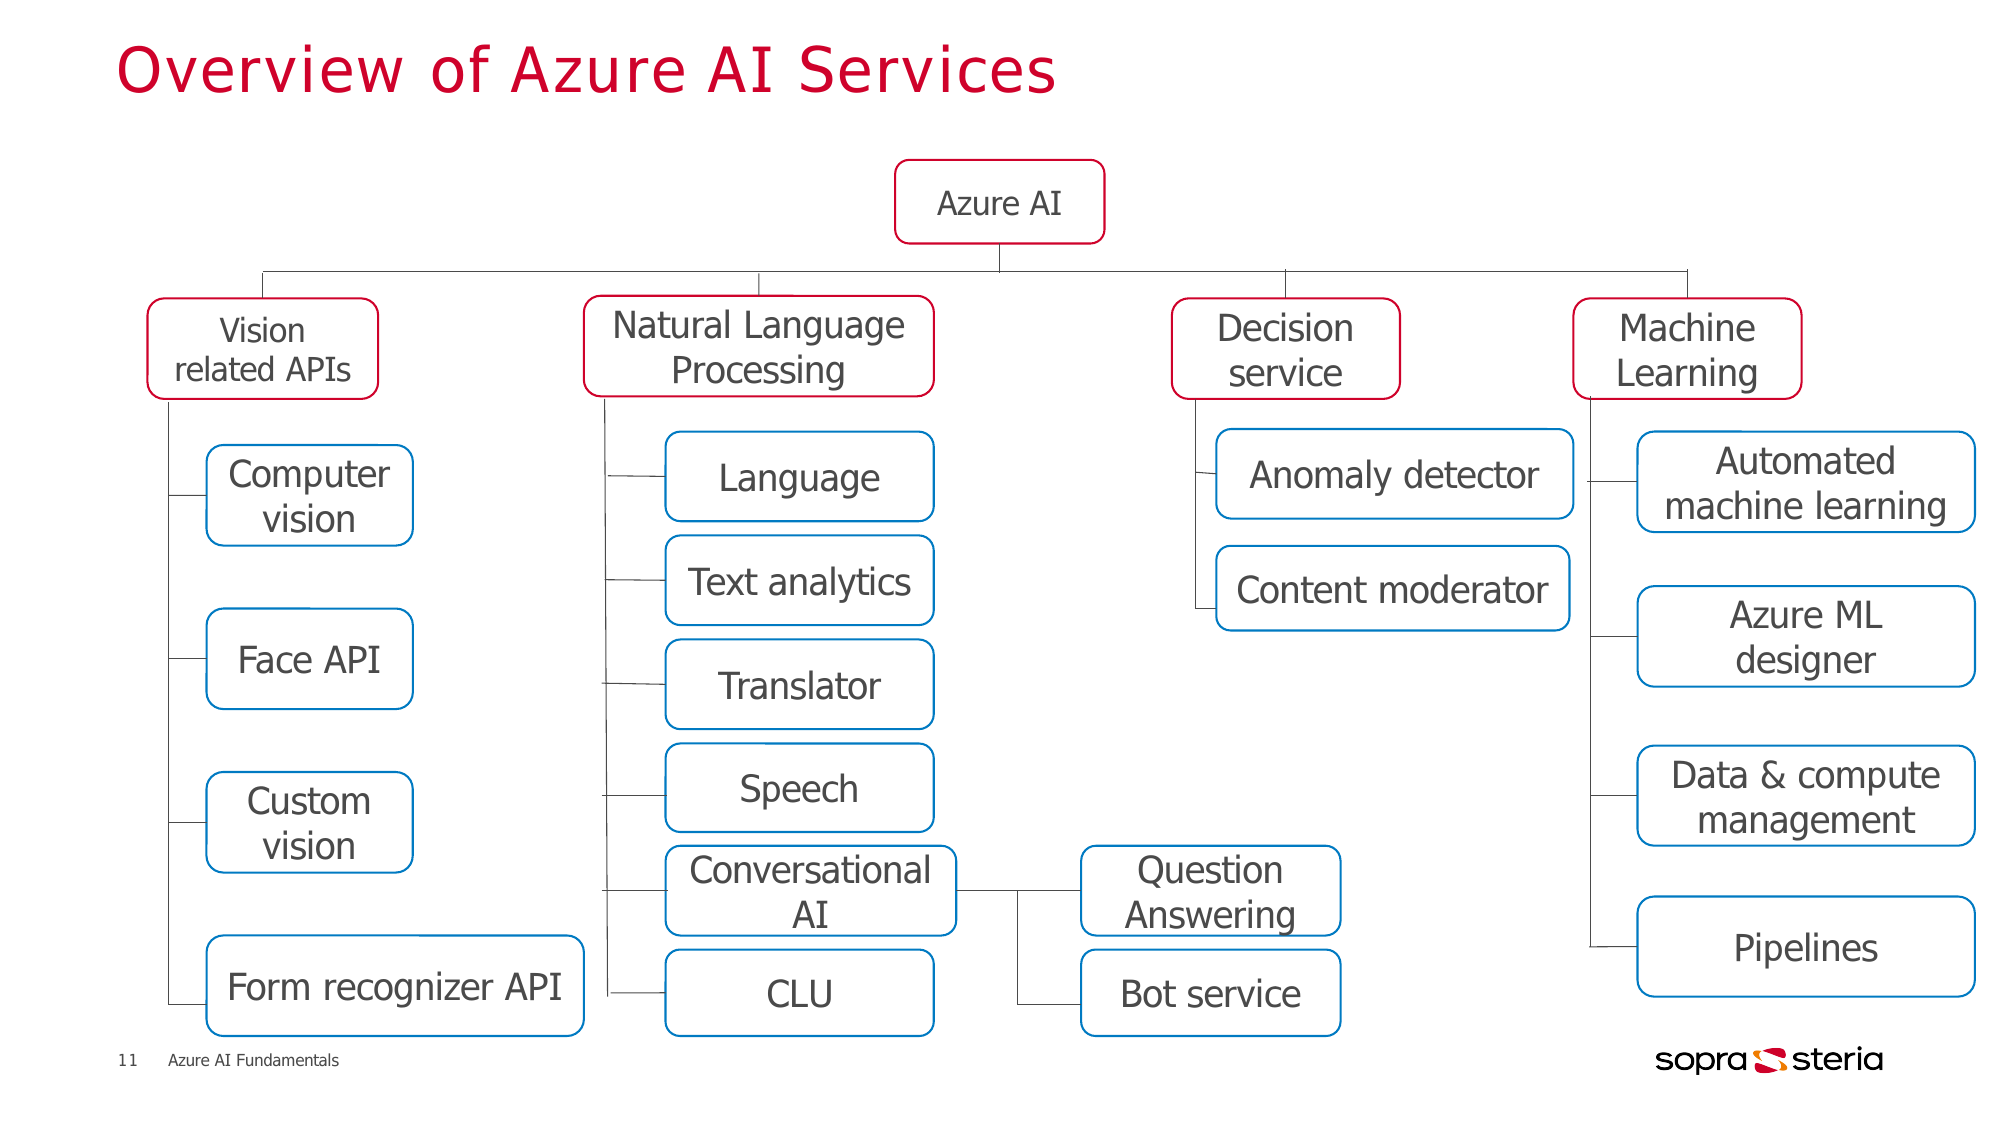

# Overview of Azure AI Services
Azure AI
Natural Language Processing
Vision related APIs
Decision service
Machine Learning
Anomaly detector
Language
Automated machine learning
Computer vision
Text analytics
Content moderator
Azure ML designer
Face API
Translator
Speech
Data & compute management
Custom vision
Question Answering
Conversational AI
Pipelines
Form recognizer API
Bot service
CLU
11
Azure AI Fundamentals